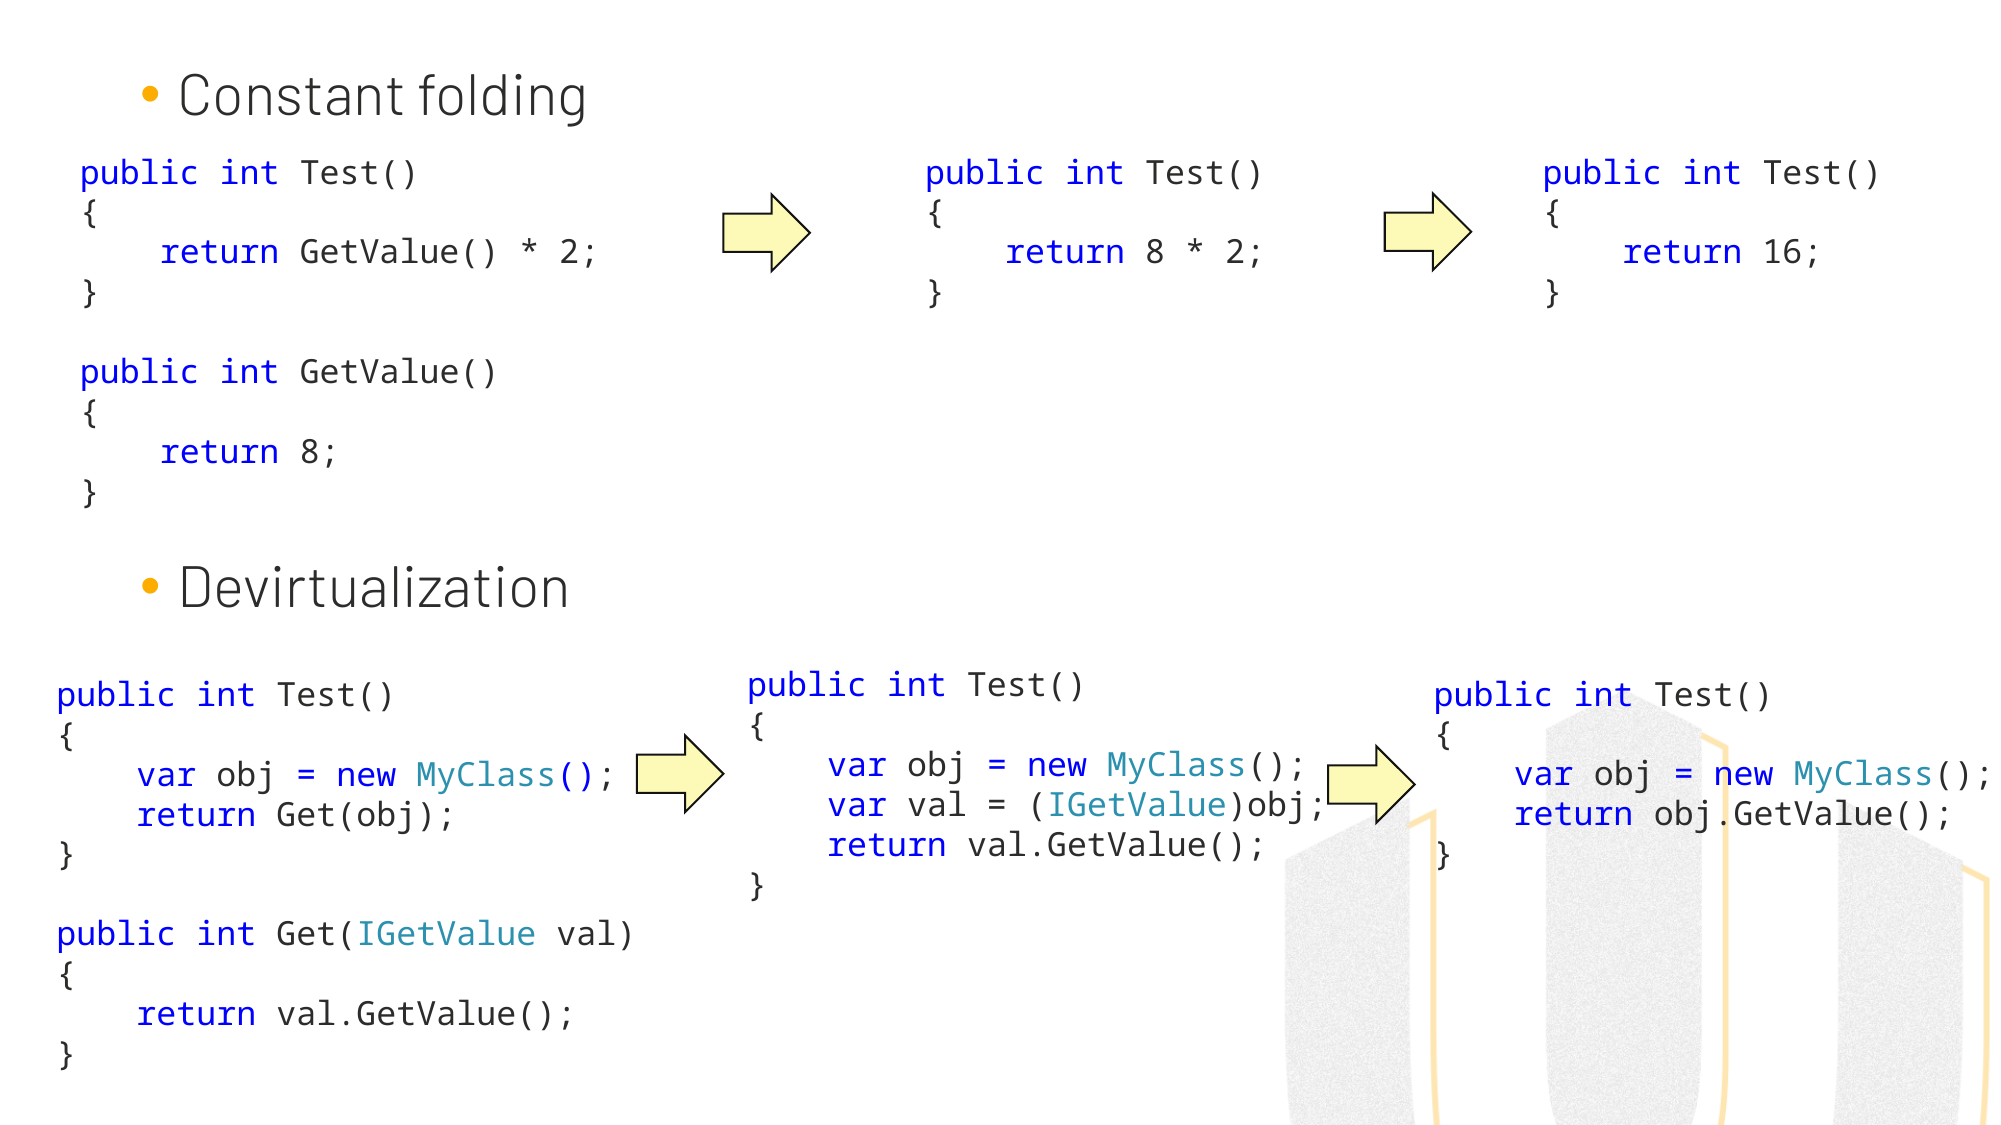

Constant folding

public int Test()
{
    return GetValue() * 2;
}

public int GetValue()
{
    return 8;
}
public int Test()
{
    return 16;
}
public int Test()
{
    return 8 * 2;
}

Devirtualization

public int Test()
{
    var obj = new MyClass();
    var val = (IGetValue)obj;
    return val.GetValue();
}
public int Test()
{
    var obj = new MyClass();
    return obj.GetValue();
}
public int Test()
{
    var obj = new MyClass();
    return Get(obj);
}

public int Get(IGetValue val)
{
    return val.GetValue();
}